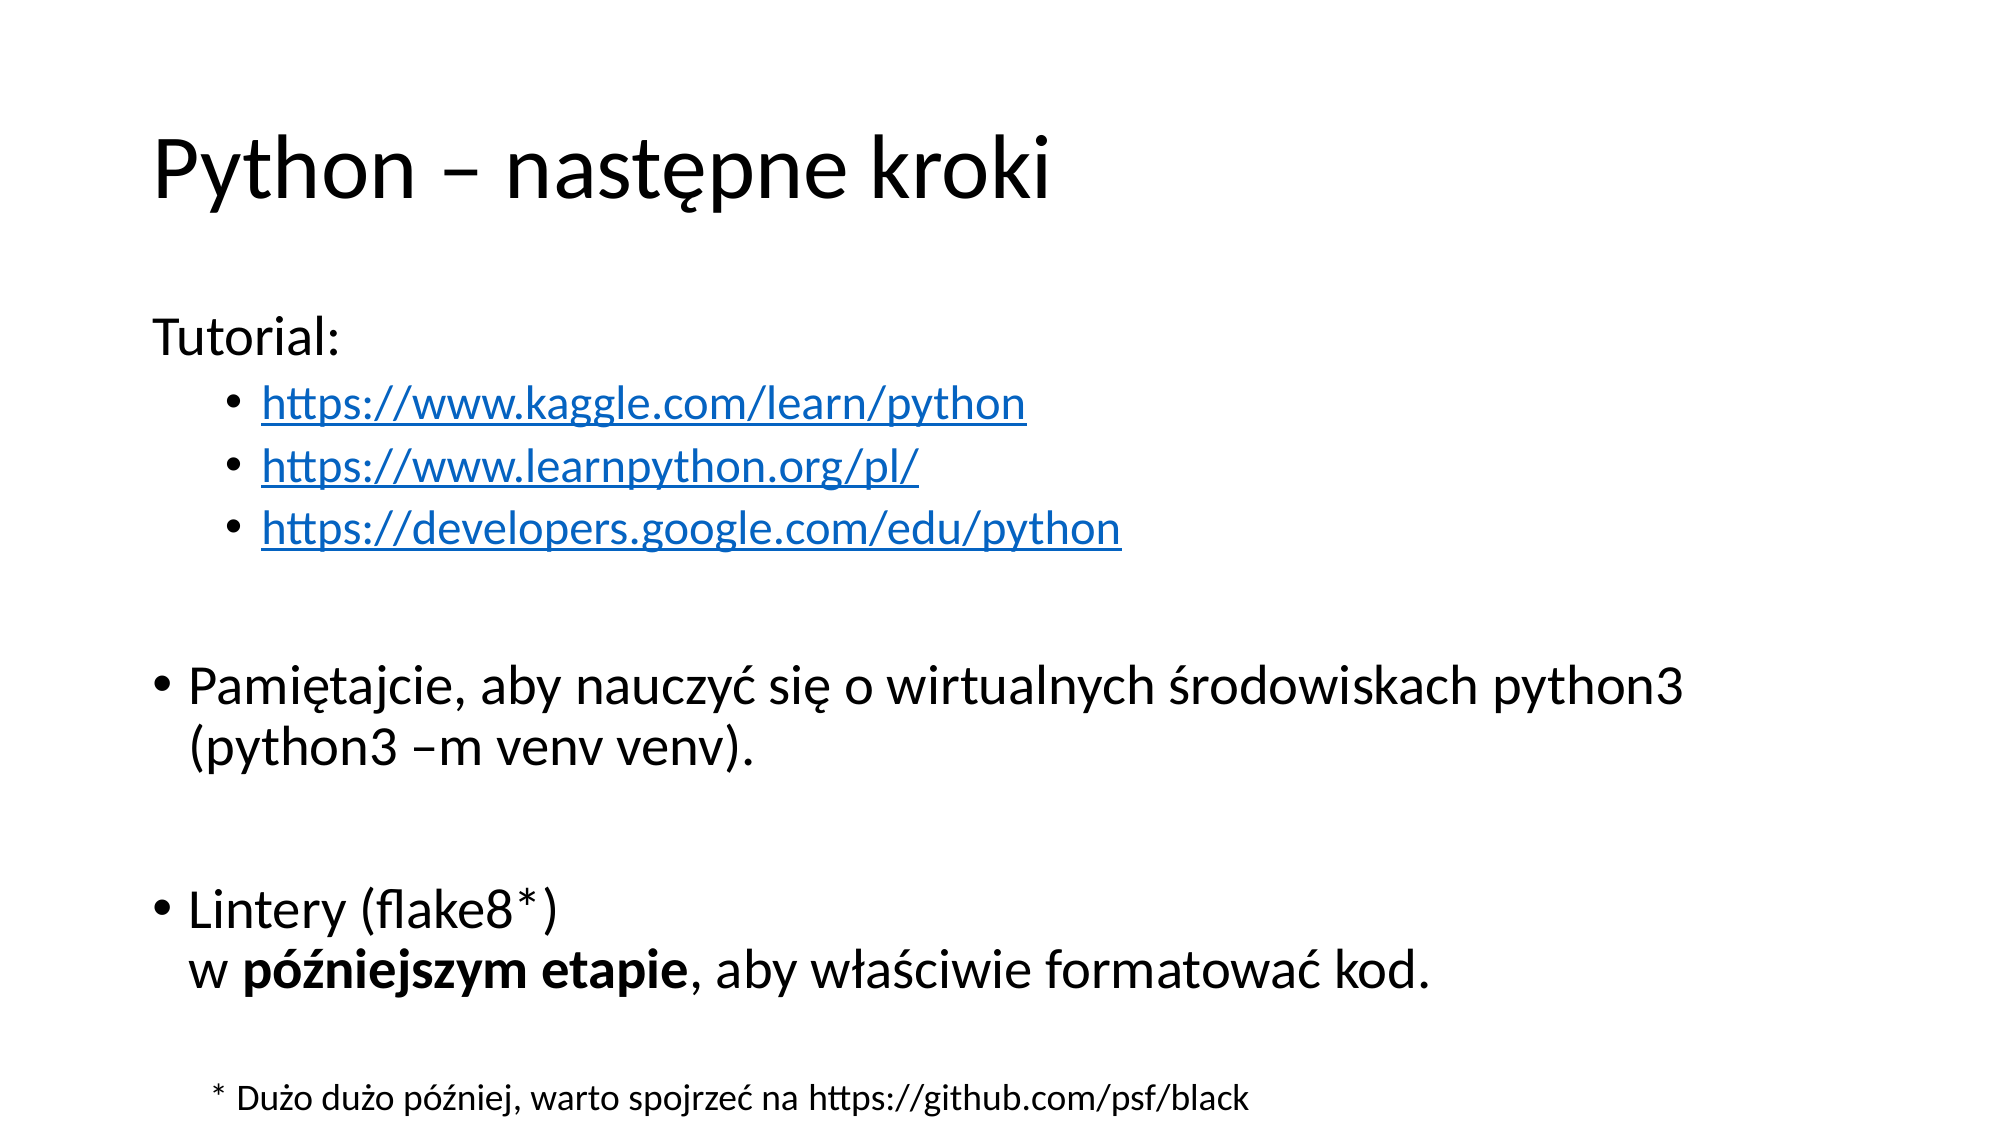

# Python – następne kroki
Tutorial:
https://www.kaggle.com/learn/python
https://www.learnpython.org/pl/
https://developers.google.com/edu/python

Pamiętajcie, aby nauczyć się o wirtualnych środowiskach python3
(python3 –m venv venv).

Lintery (flake8*)
w późniejszym etapie, aby właściwie formatować kod.
* Dużo dużo później, warto spojrzeć na https://github.com/psf/black